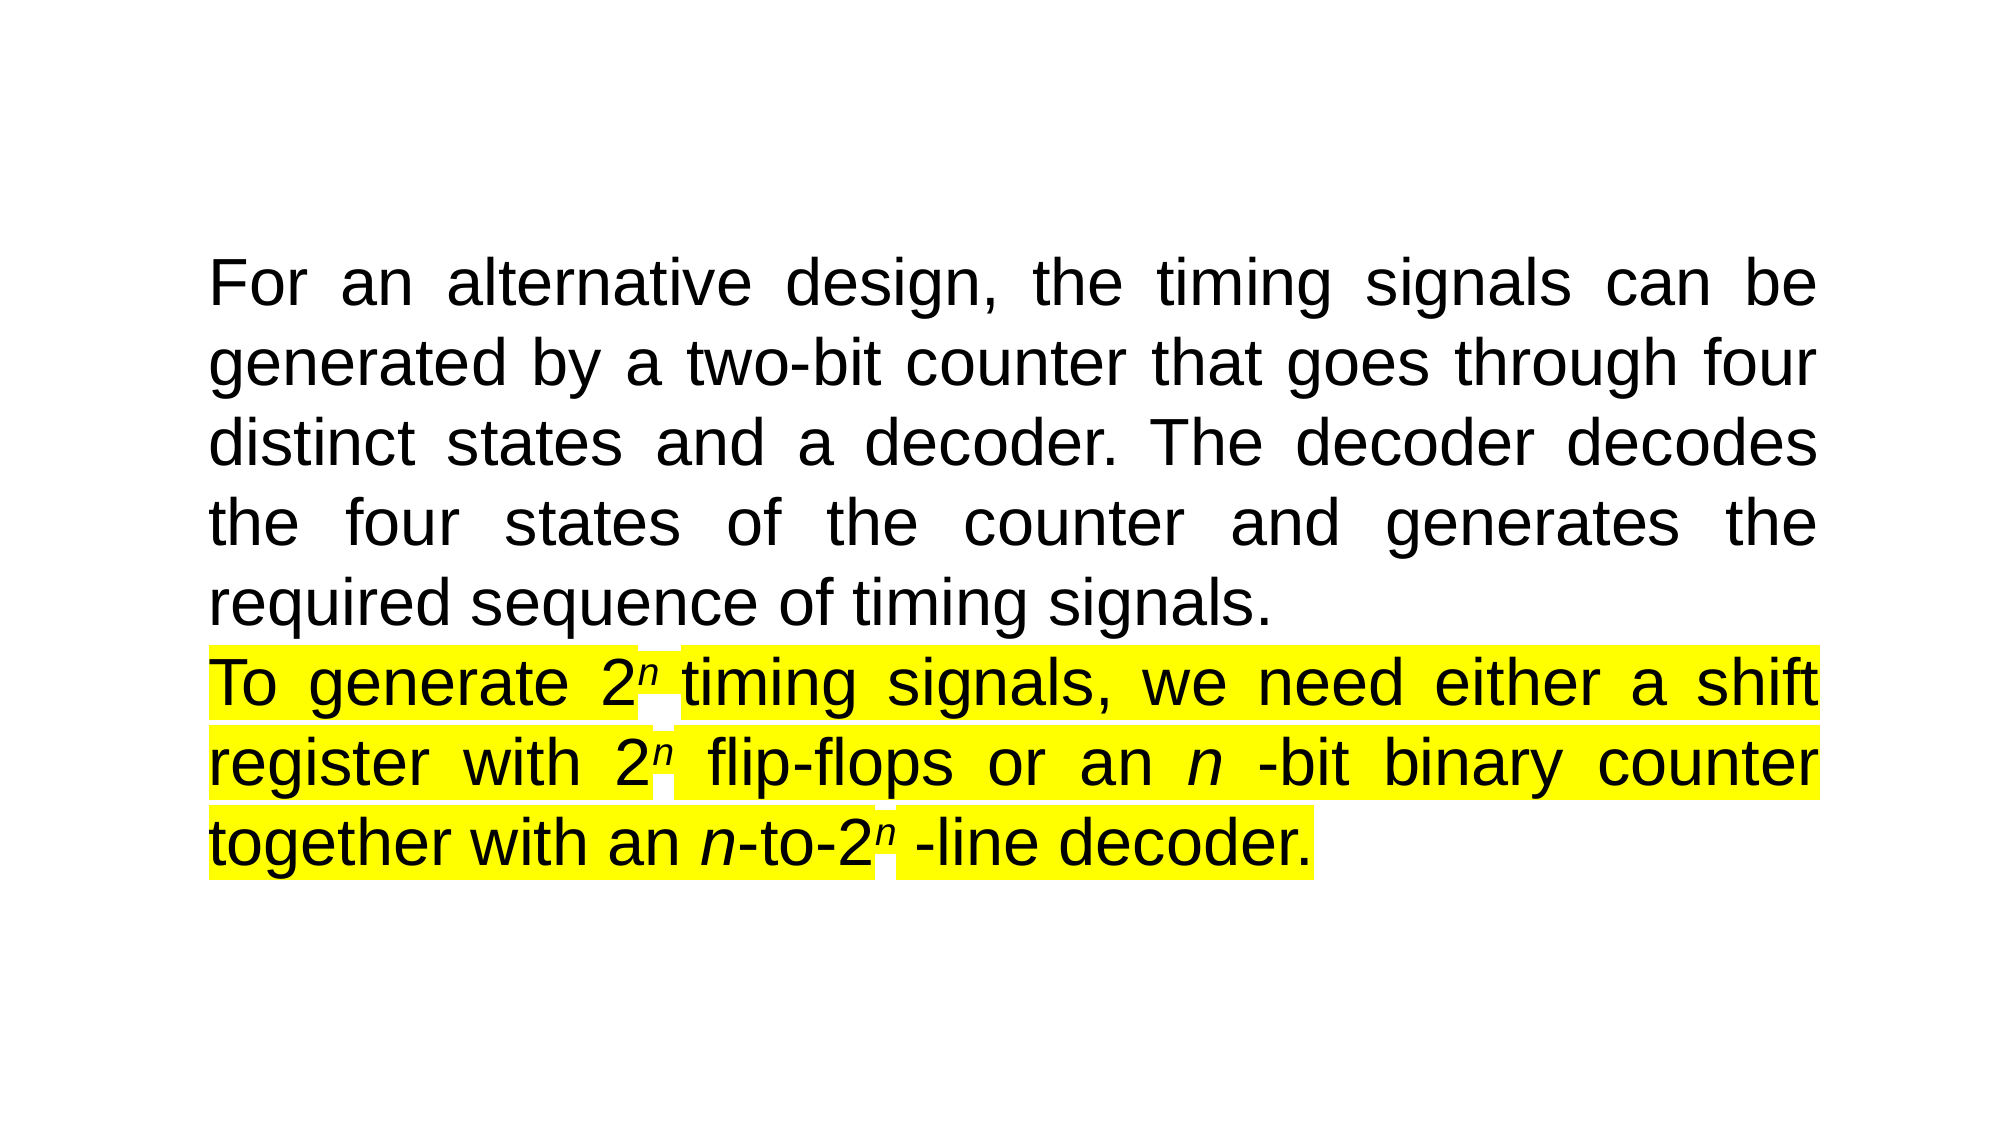

For an alternative design, the timing signals can be generated by a two‐bit counter that goes through four distinct states and a decoder. The decoder decodes the four states of the counter and generates the required sequence of timing signals.
To generate 2n timing signals, we need either a shift register with 2n flip‐flops or an n ‐bit binary counter together with an n‐to‐2n ‐line decoder.